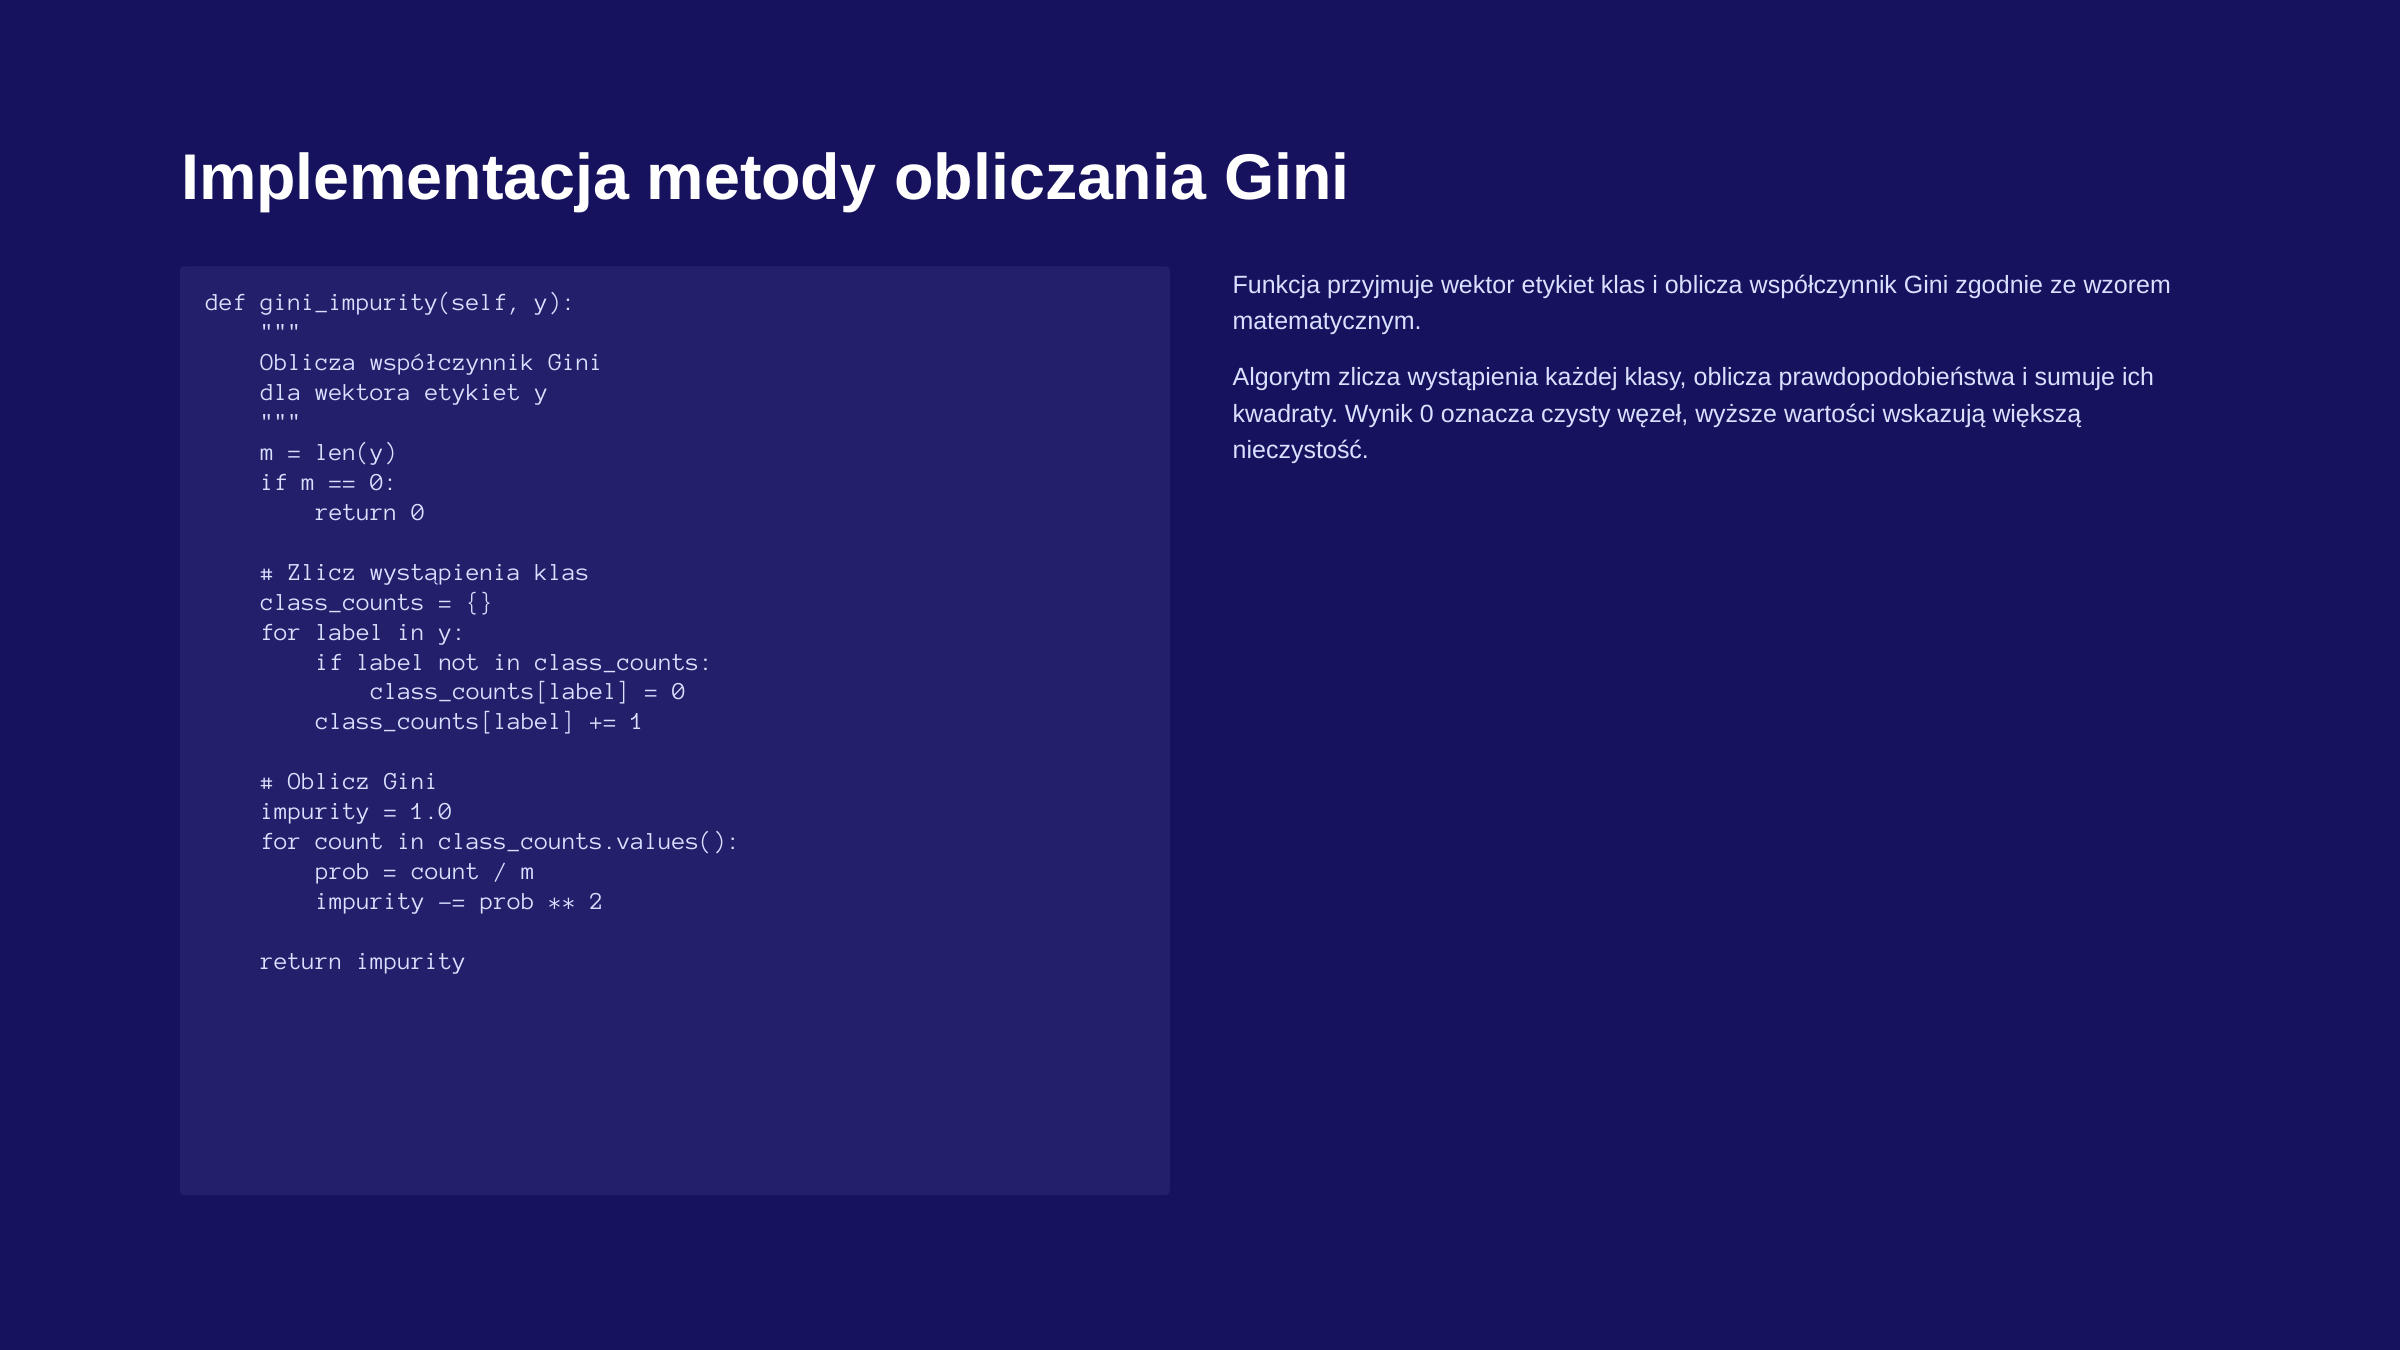

Implementacja metody obliczania Gini
Funkcja przyjmuje wektor etykiet klas i oblicza współczynnik Gini zgodnie ze wzorem matematycznym.

def gini_impurity(self, y):
    """
    Oblicza współczynnik Gini
    dla wektora etykiet y
    """
    m = len(y)
    if m == 0:
        return 0

    # Zlicz wystąpienia klas
    class_counts = {}
    for label in y:
        if label not in class_counts:
            class_counts[label] = 0
        class_counts[label] += 1

    # Oblicz Gini
    impurity = 1.0
    for count in class_counts.values():
        prob = count / m
        impurity -= prob ** 2

    return impurity

Algorytm zlicza wystąpienia każdej klasy, oblicza prawdopodobieństwa i sumuje ich kwadraty. Wynik 0 oznacza czysty węzeł, wyższe wartości wskazują większą nieczystość.